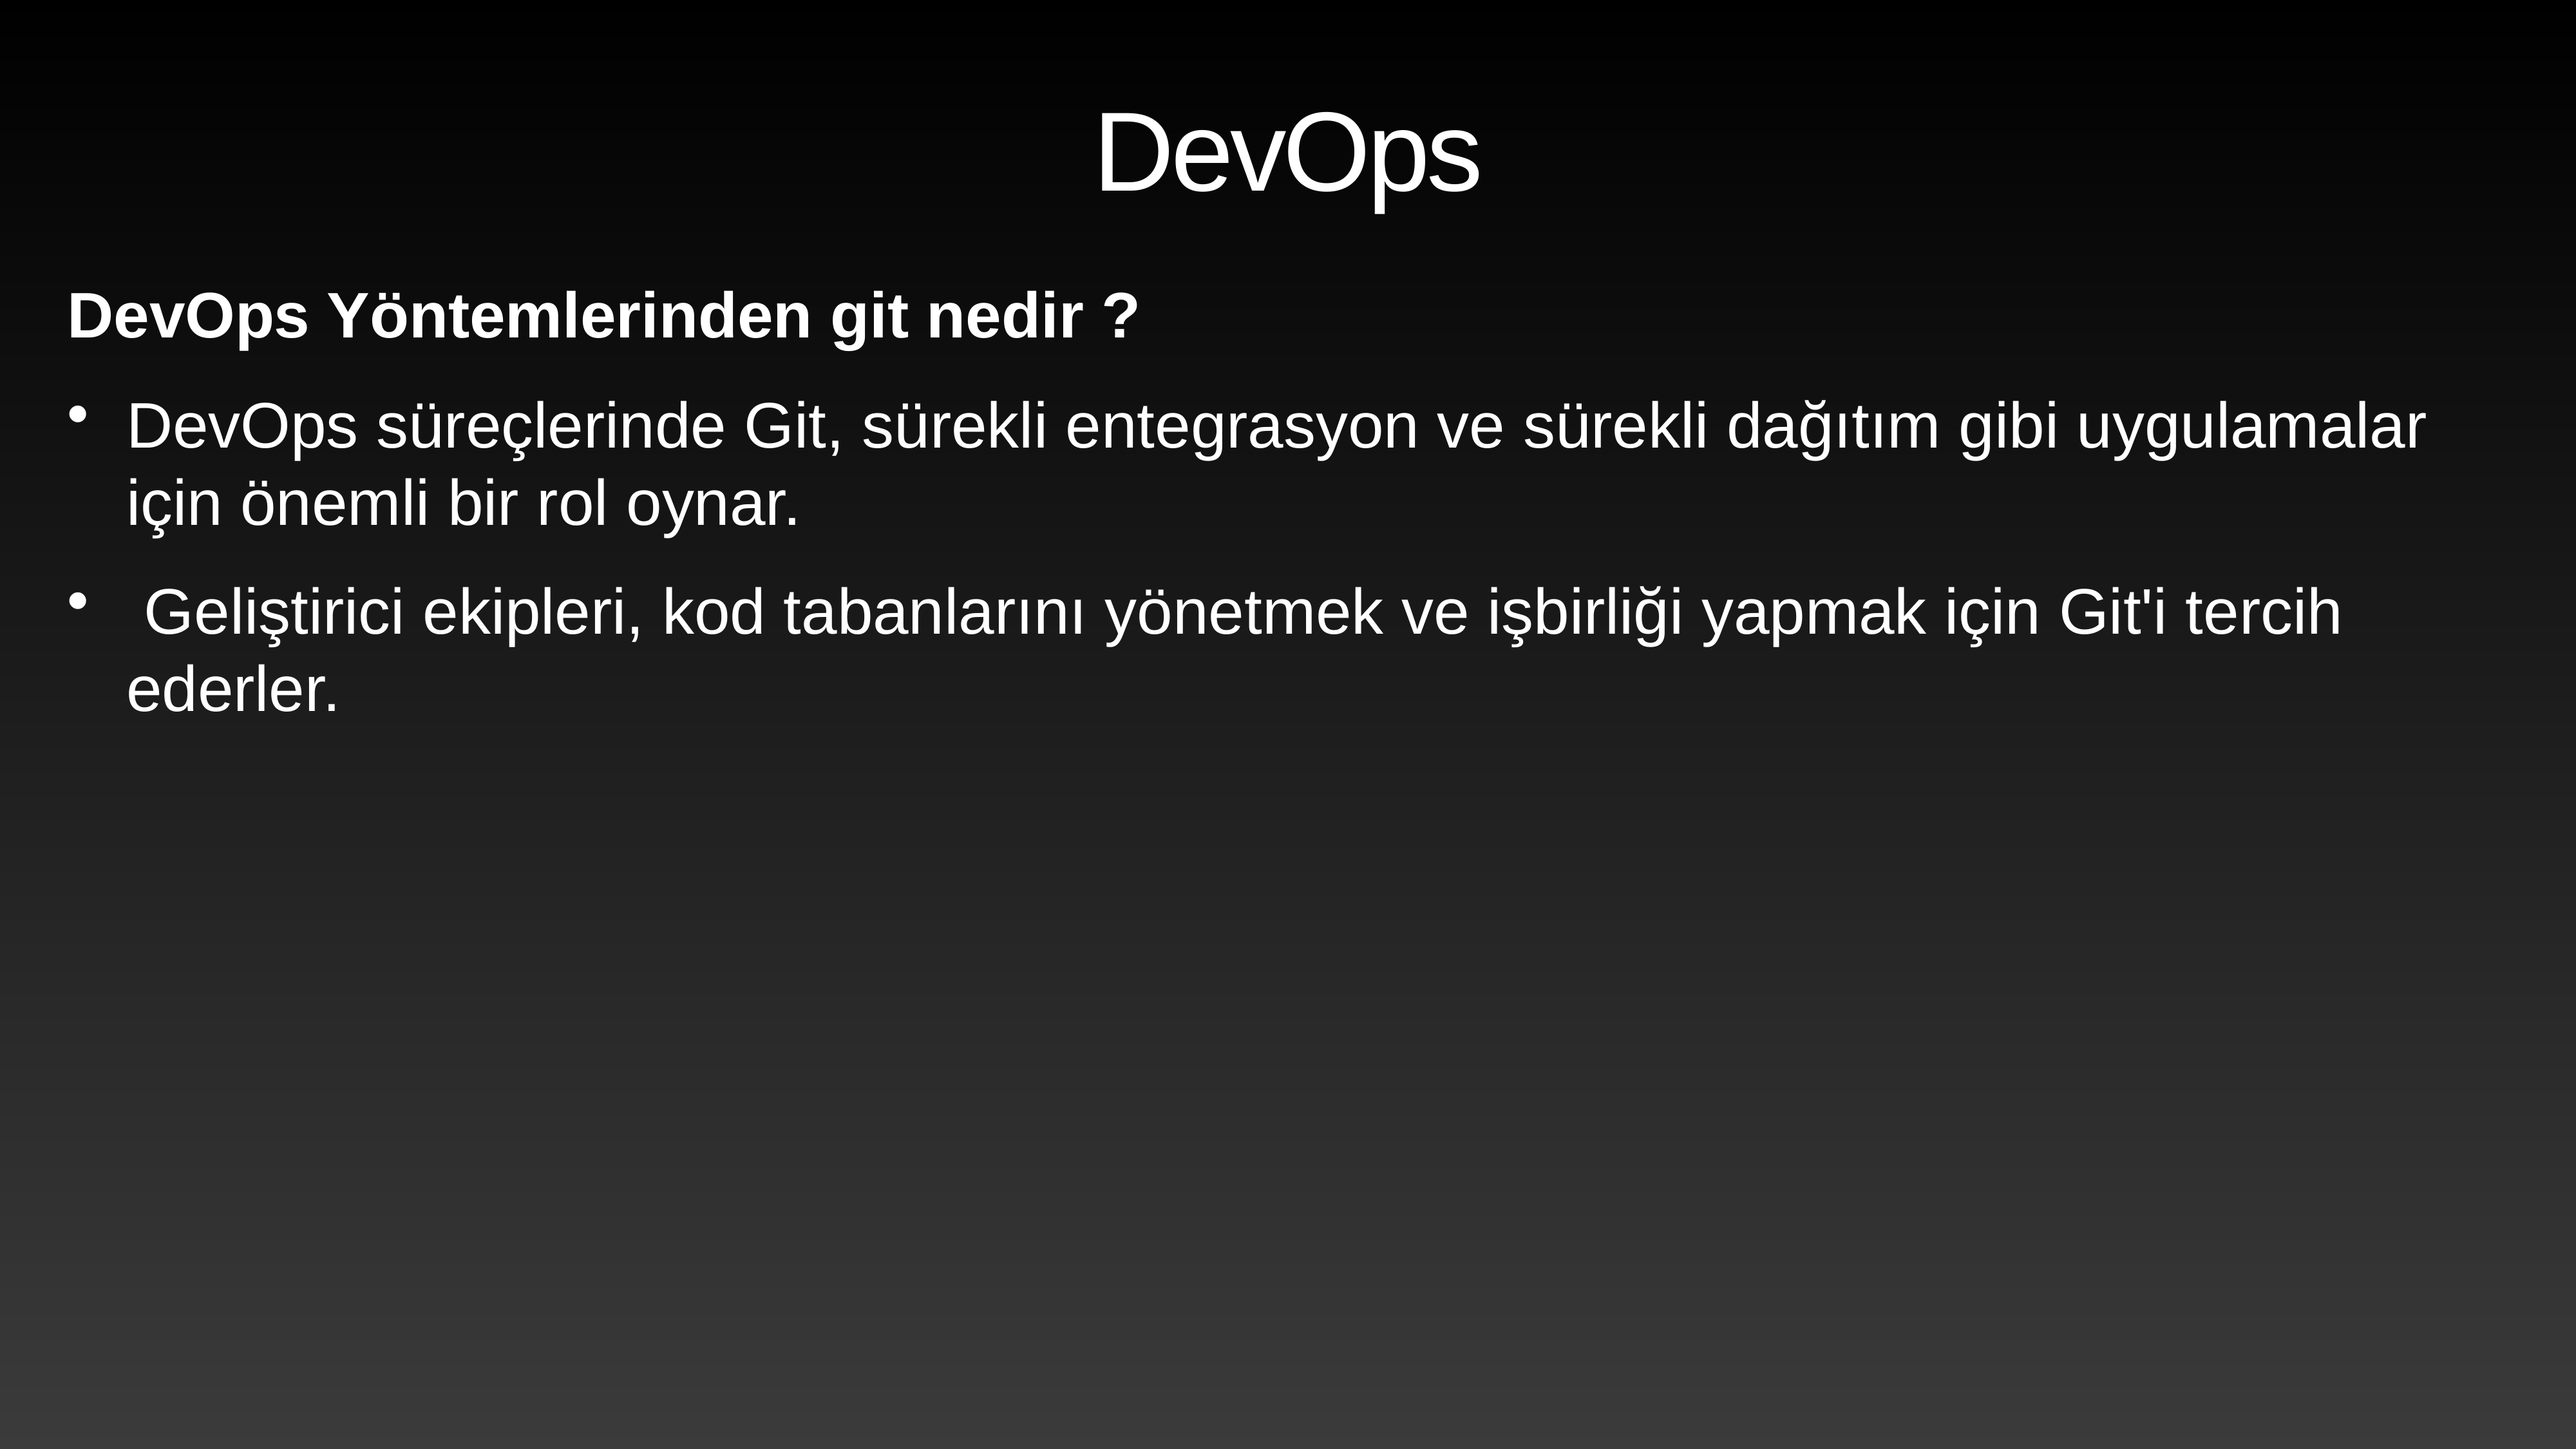

# DevOps
DevOps Yöntemlerinden git nedir ?
DevOps süreçlerinde Git, sürekli entegrasyon ve sürekli dağıtım gibi uygulamalar için önemli bir rol oynar.
 Geliştirici ekipleri, kod tabanlarını yönetmek ve işbirliği yapmak için Git'i tercih ederler.